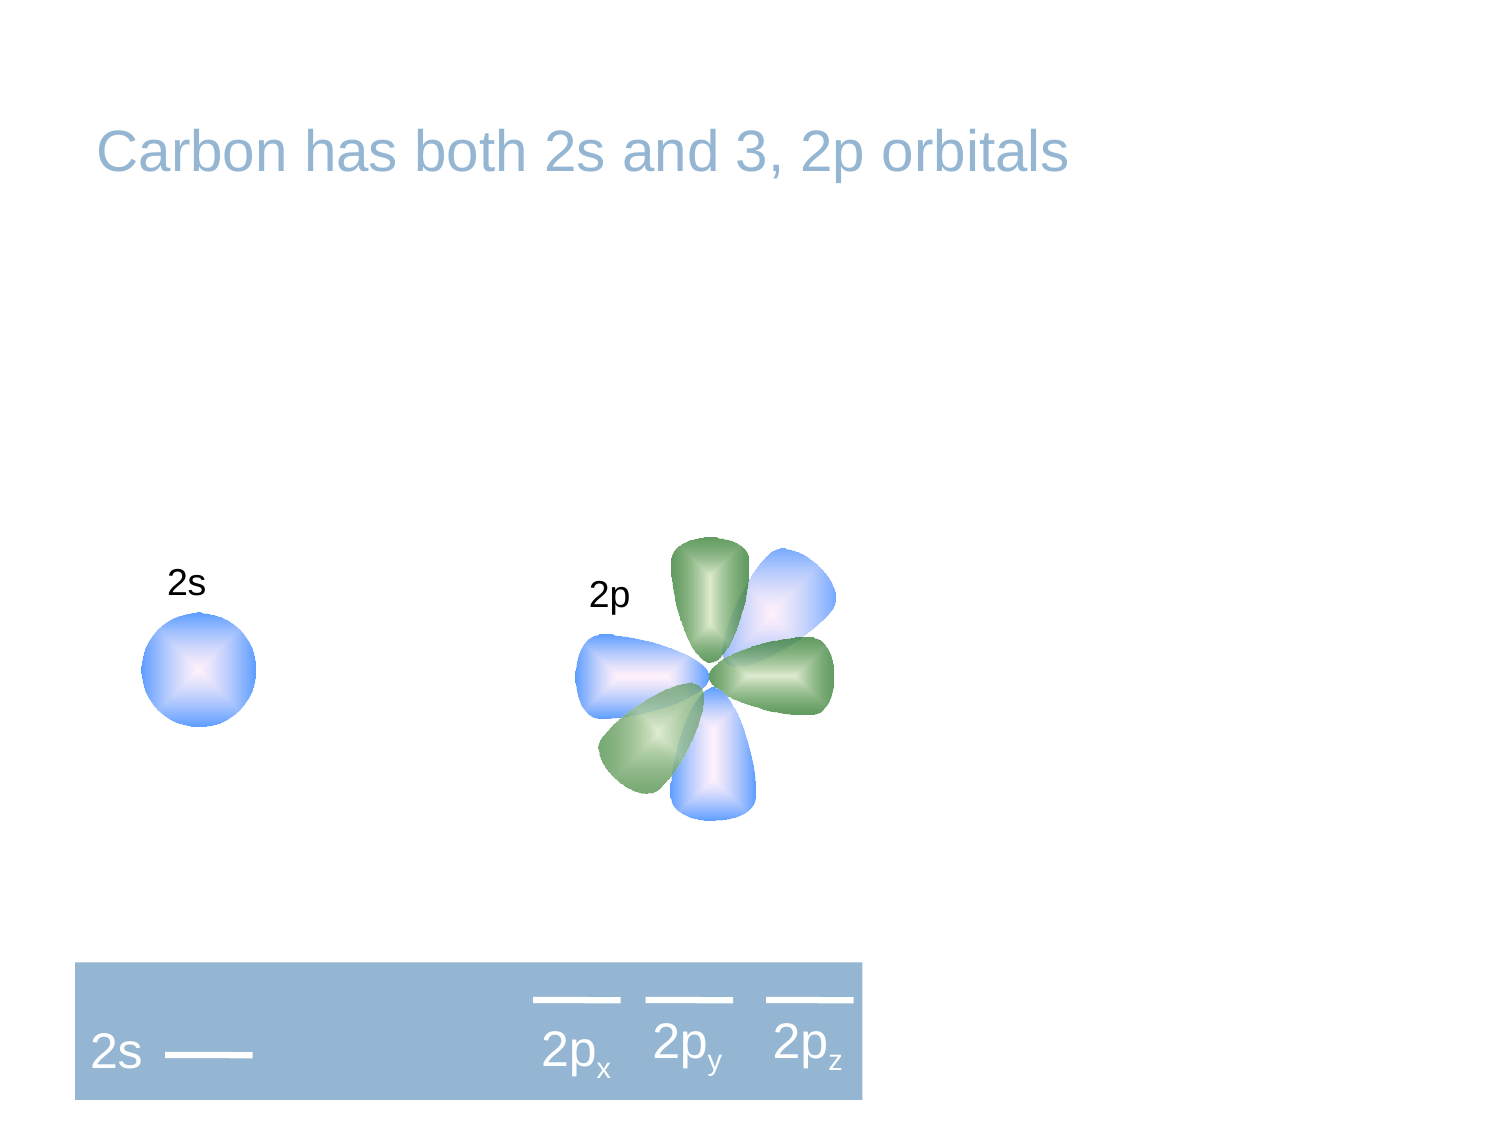

Carbon has both 2s and 3, 2p orbitals

x

y
z
2s
2p

2py
2pz
2px
2s